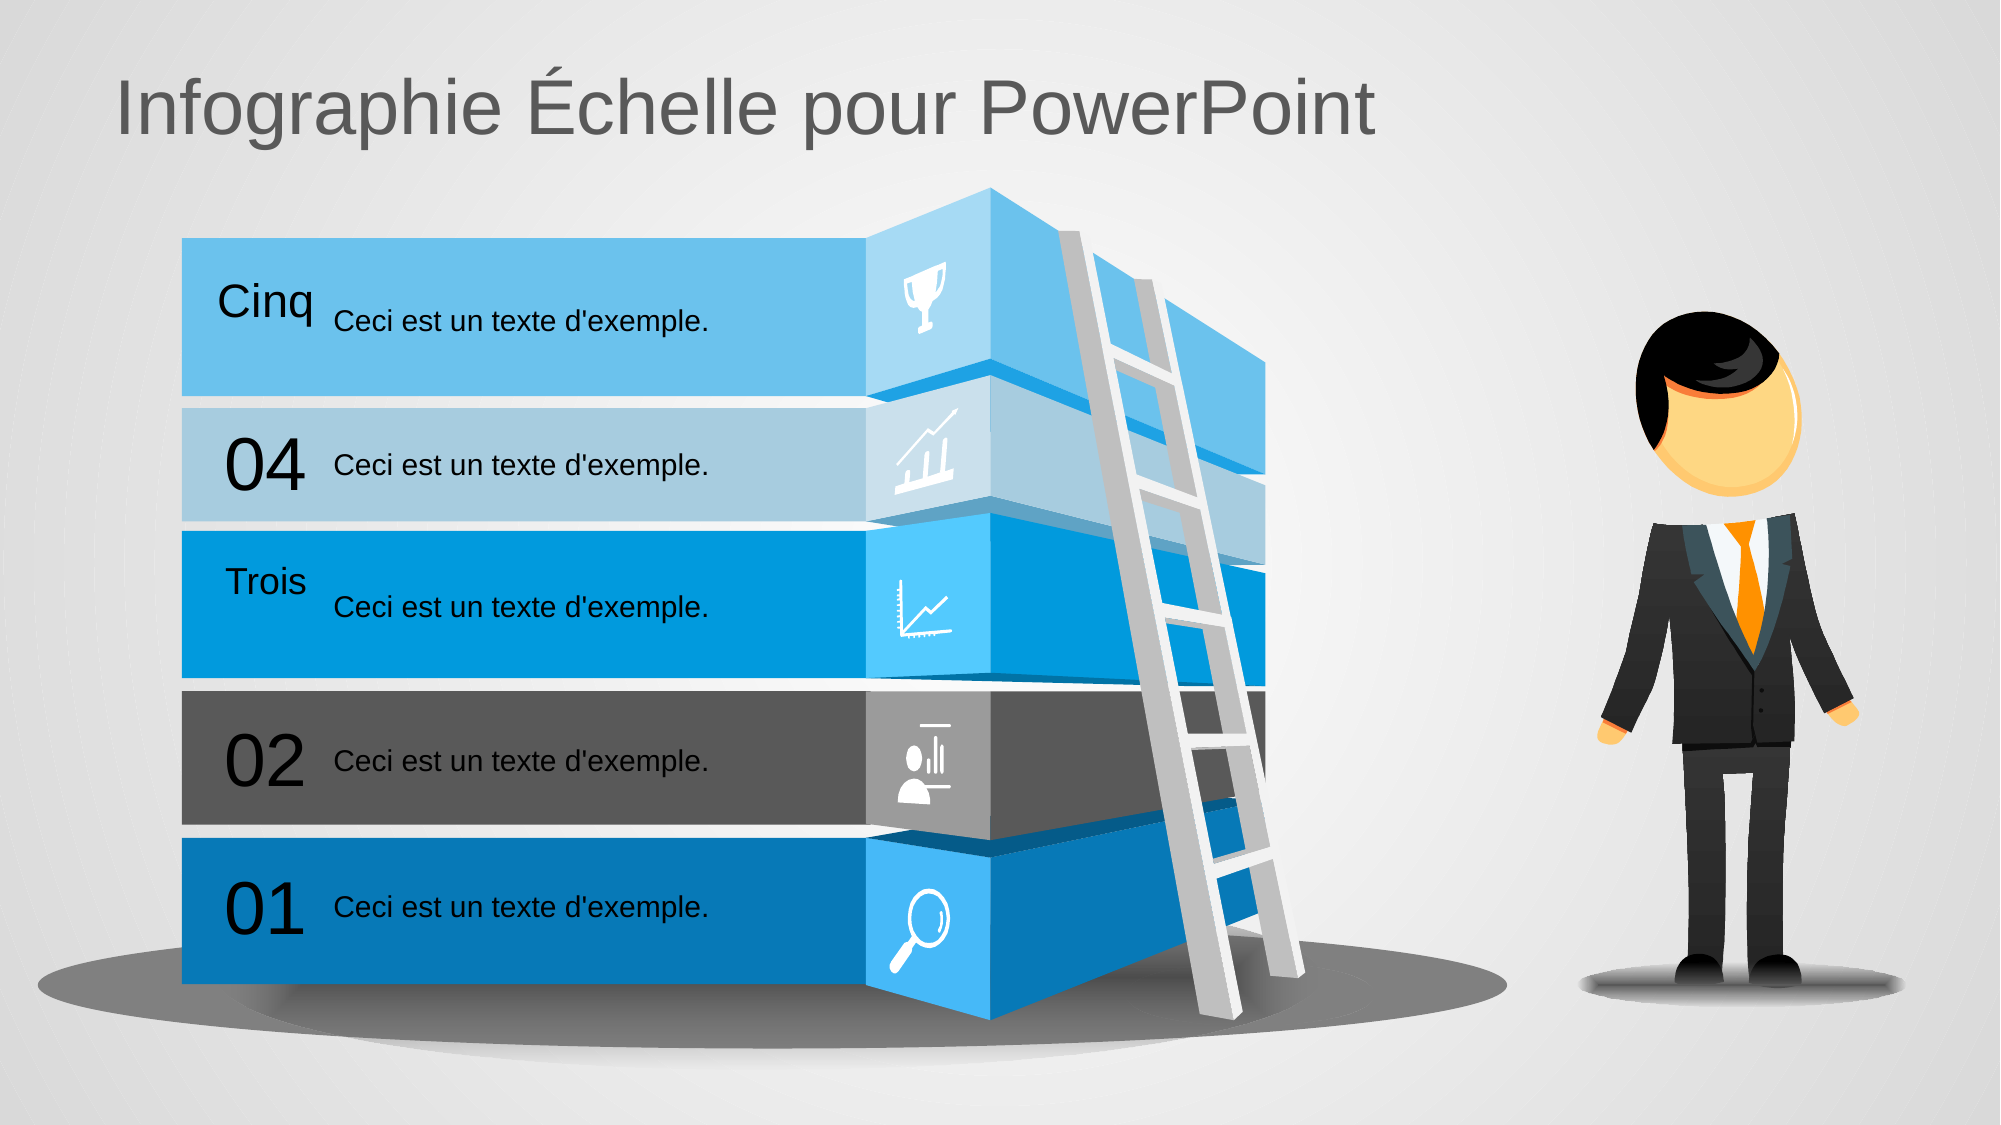

# Infographie Échelle pour PowerPoint

Cinq
Ceci est un texte d'exemple.

04
Ceci est un texte d'exemple.
Trois
Ceci est un texte d'exemple.
02
Ceci est un texte d'exemple.
01
Ceci est un texte d'exemple.